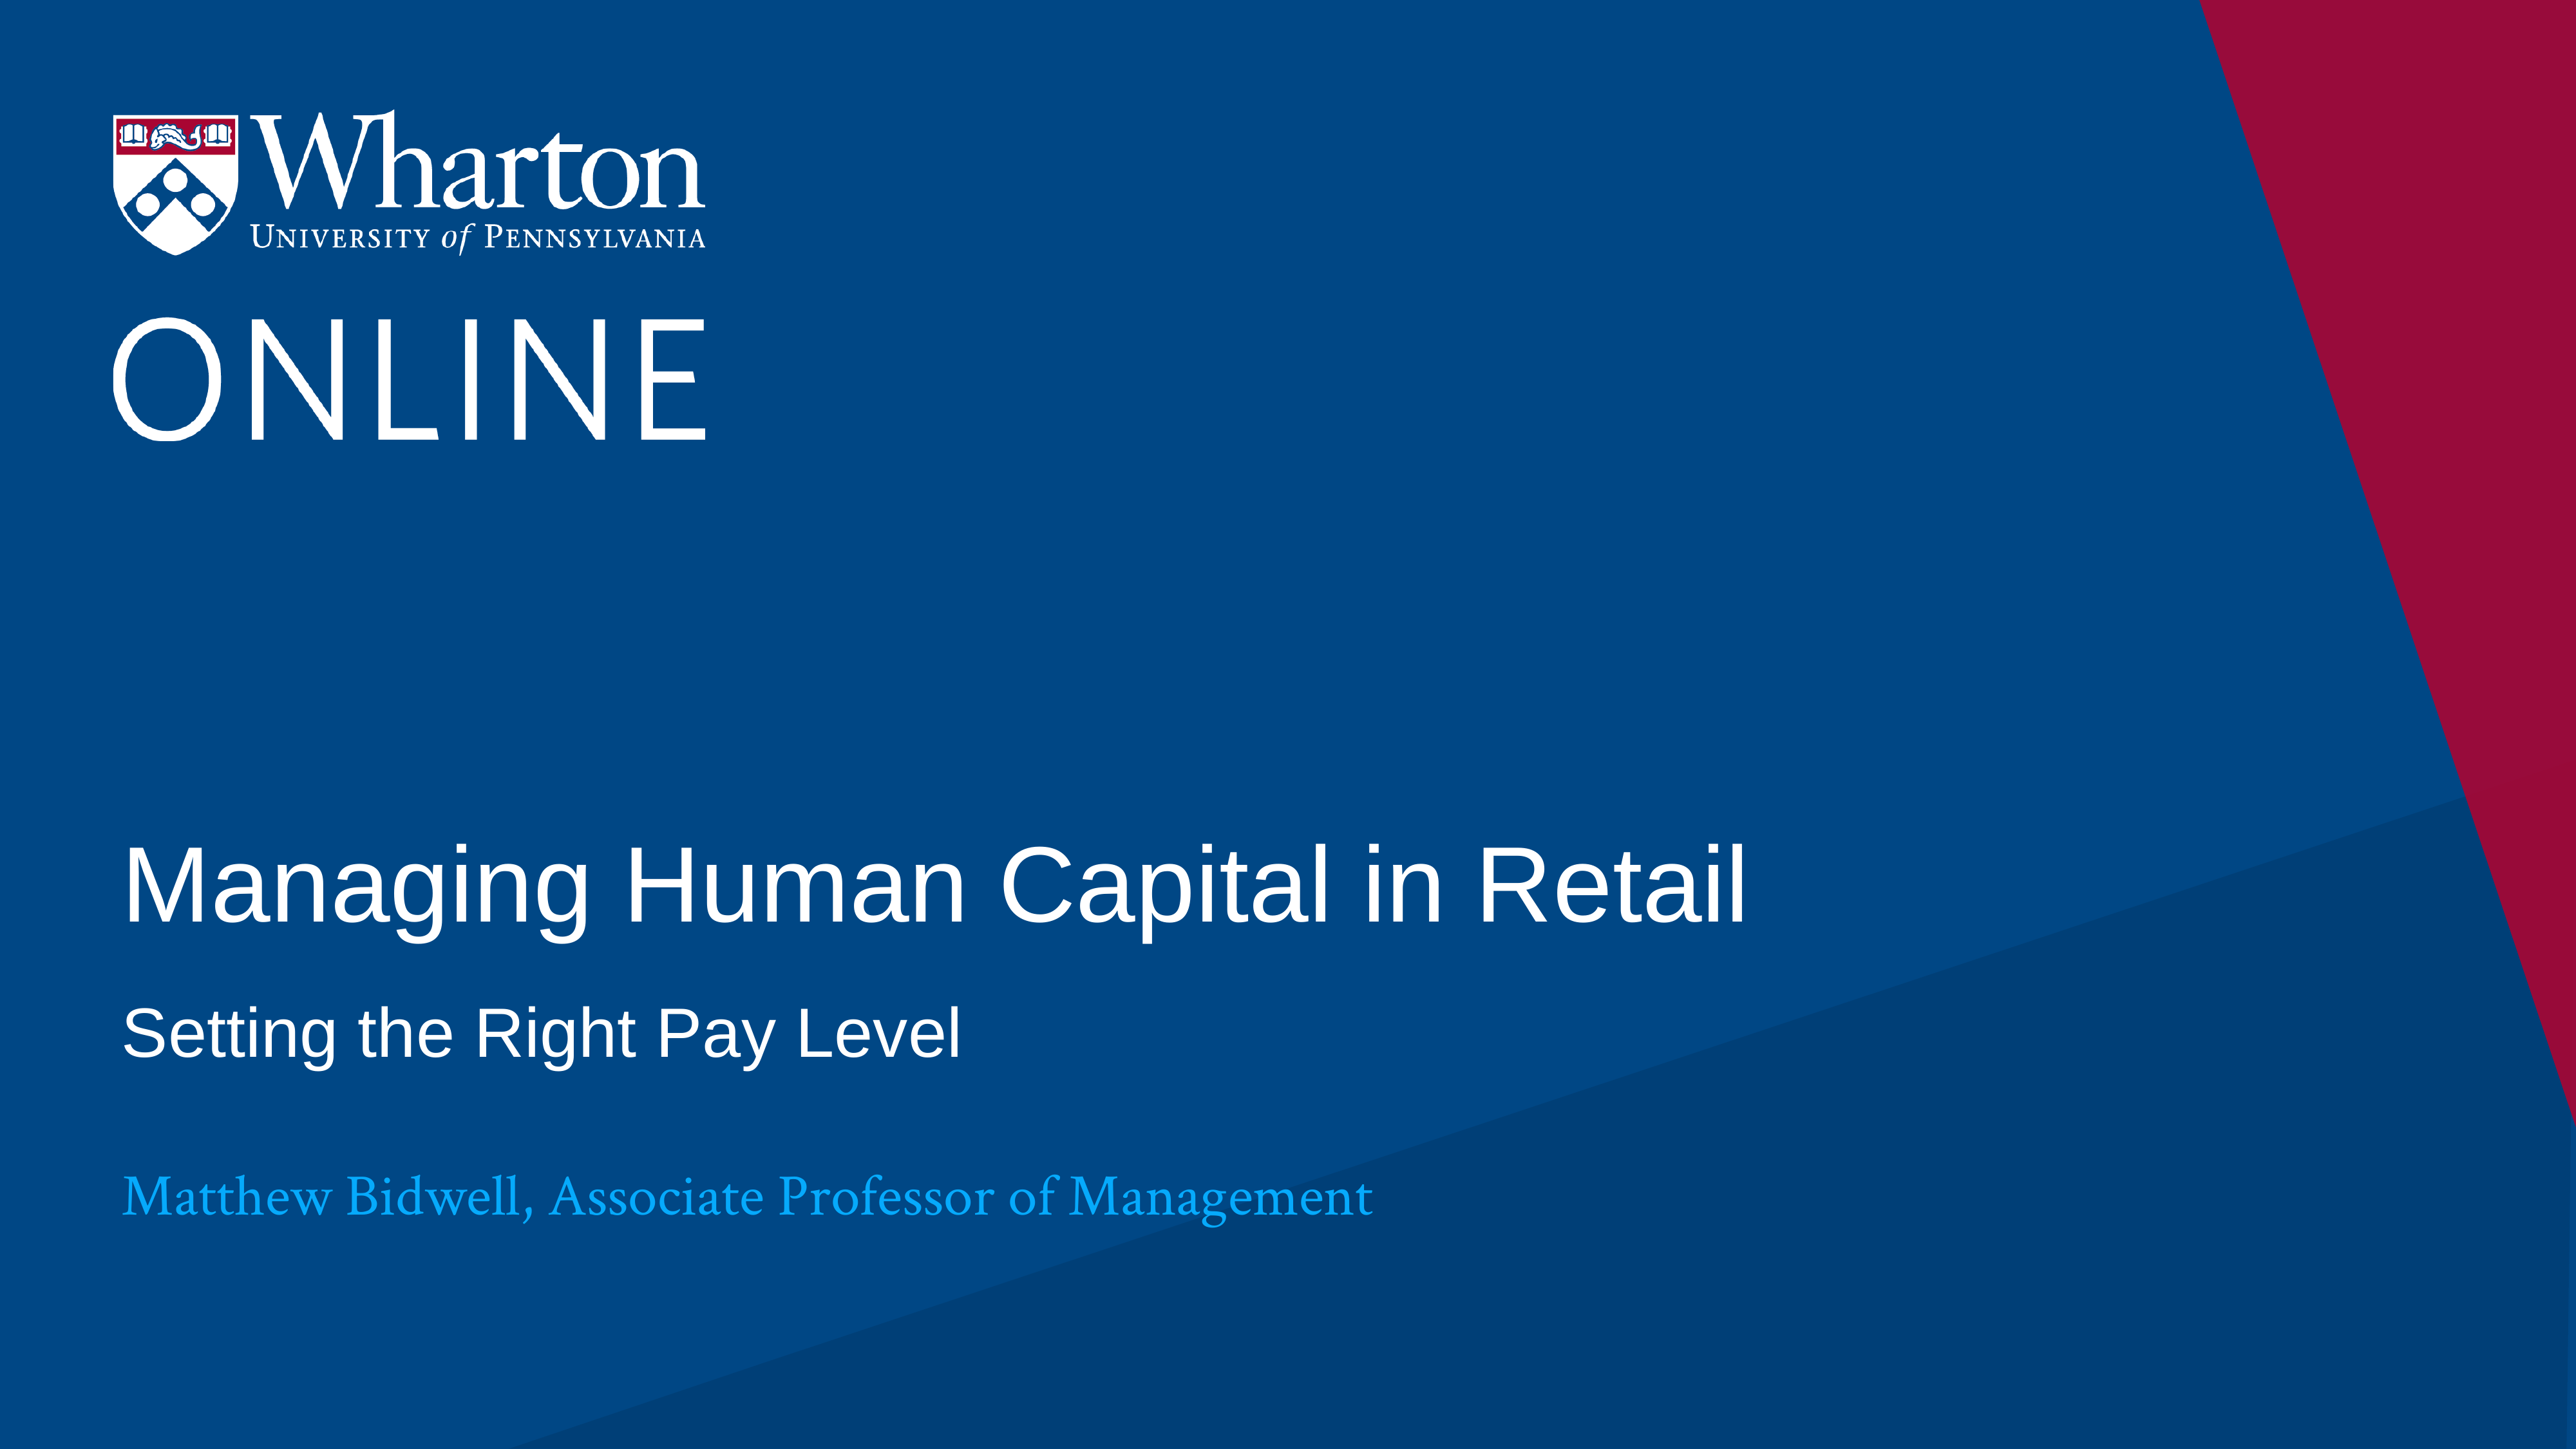

# Managing Human Capital in Retail
Setting the Right Pay Level
Matthew Bidwell, Associate Professor of Management